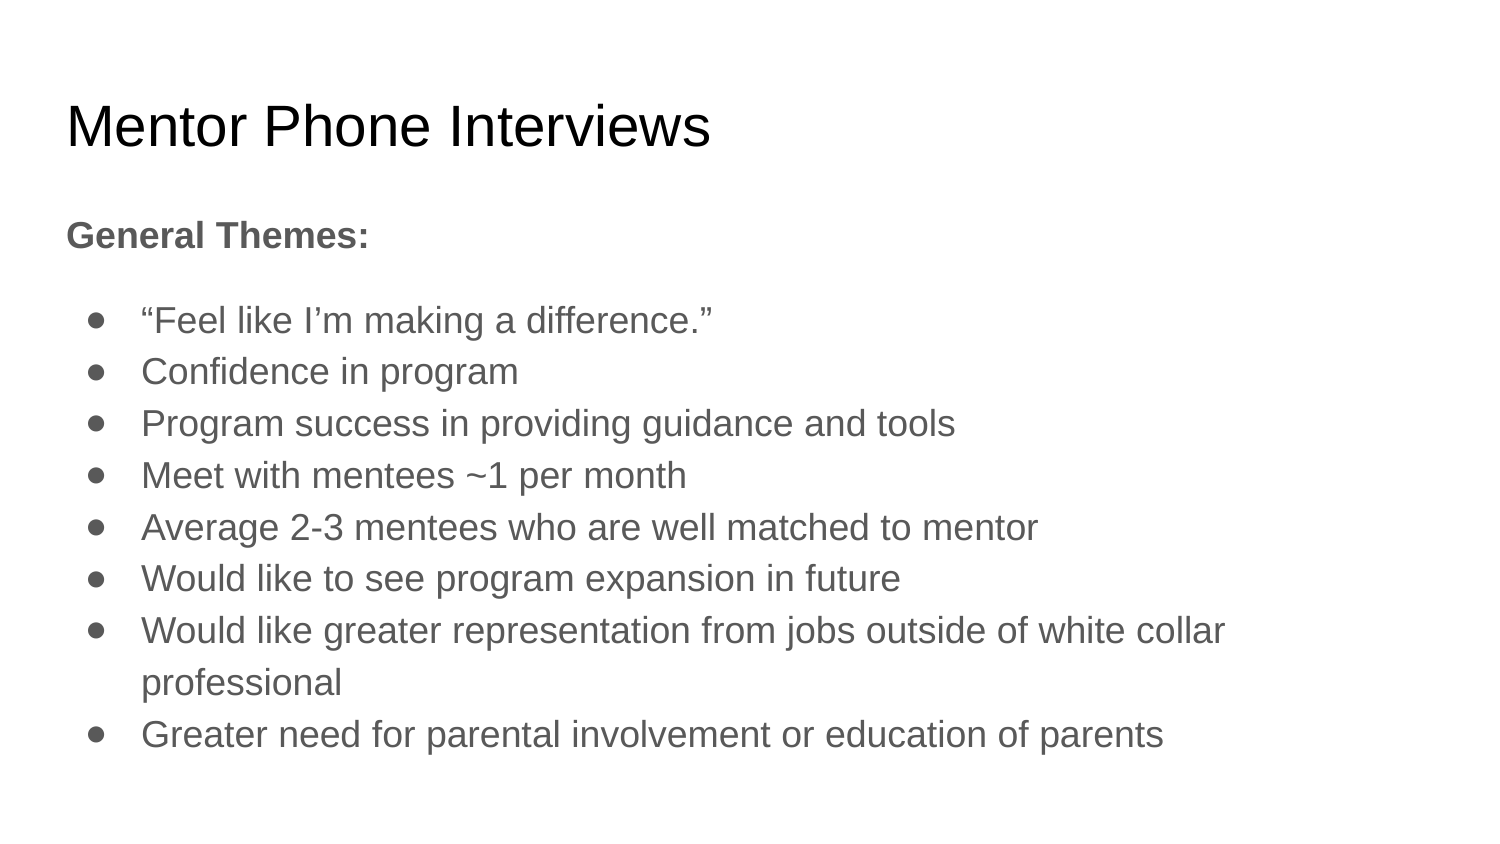

# Mentor Phone Interviews
General Themes:
“Feel like I’m making a difference.”
Confidence in program
Program success in providing guidance and tools
Meet with mentees ~1 per month
Average 2-3 mentees who are well matched to mentor
Would like to see program expansion in future
Would like greater representation from jobs outside of white collar professional
Greater need for parental involvement or education of parents